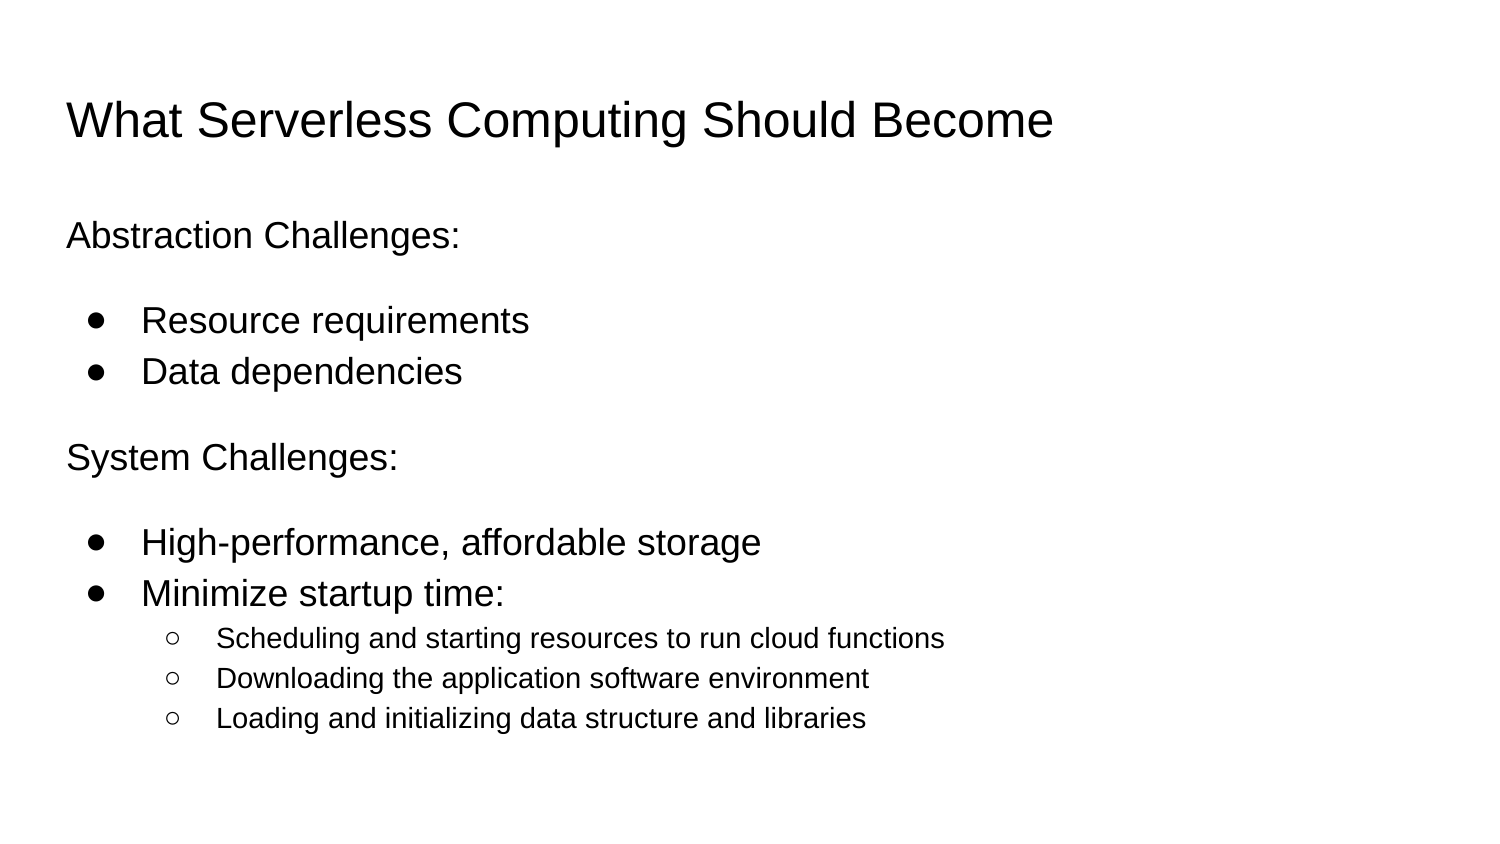

# What Serverless Computing Should Become
Abstraction Challenges:
Resource requirements
Data dependencies
System Challenges:
High-performance, affordable storage
Minimize startup time:
Scheduling and starting resources to run cloud functions
Downloading the application software environment
Loading and initializing data structure and libraries